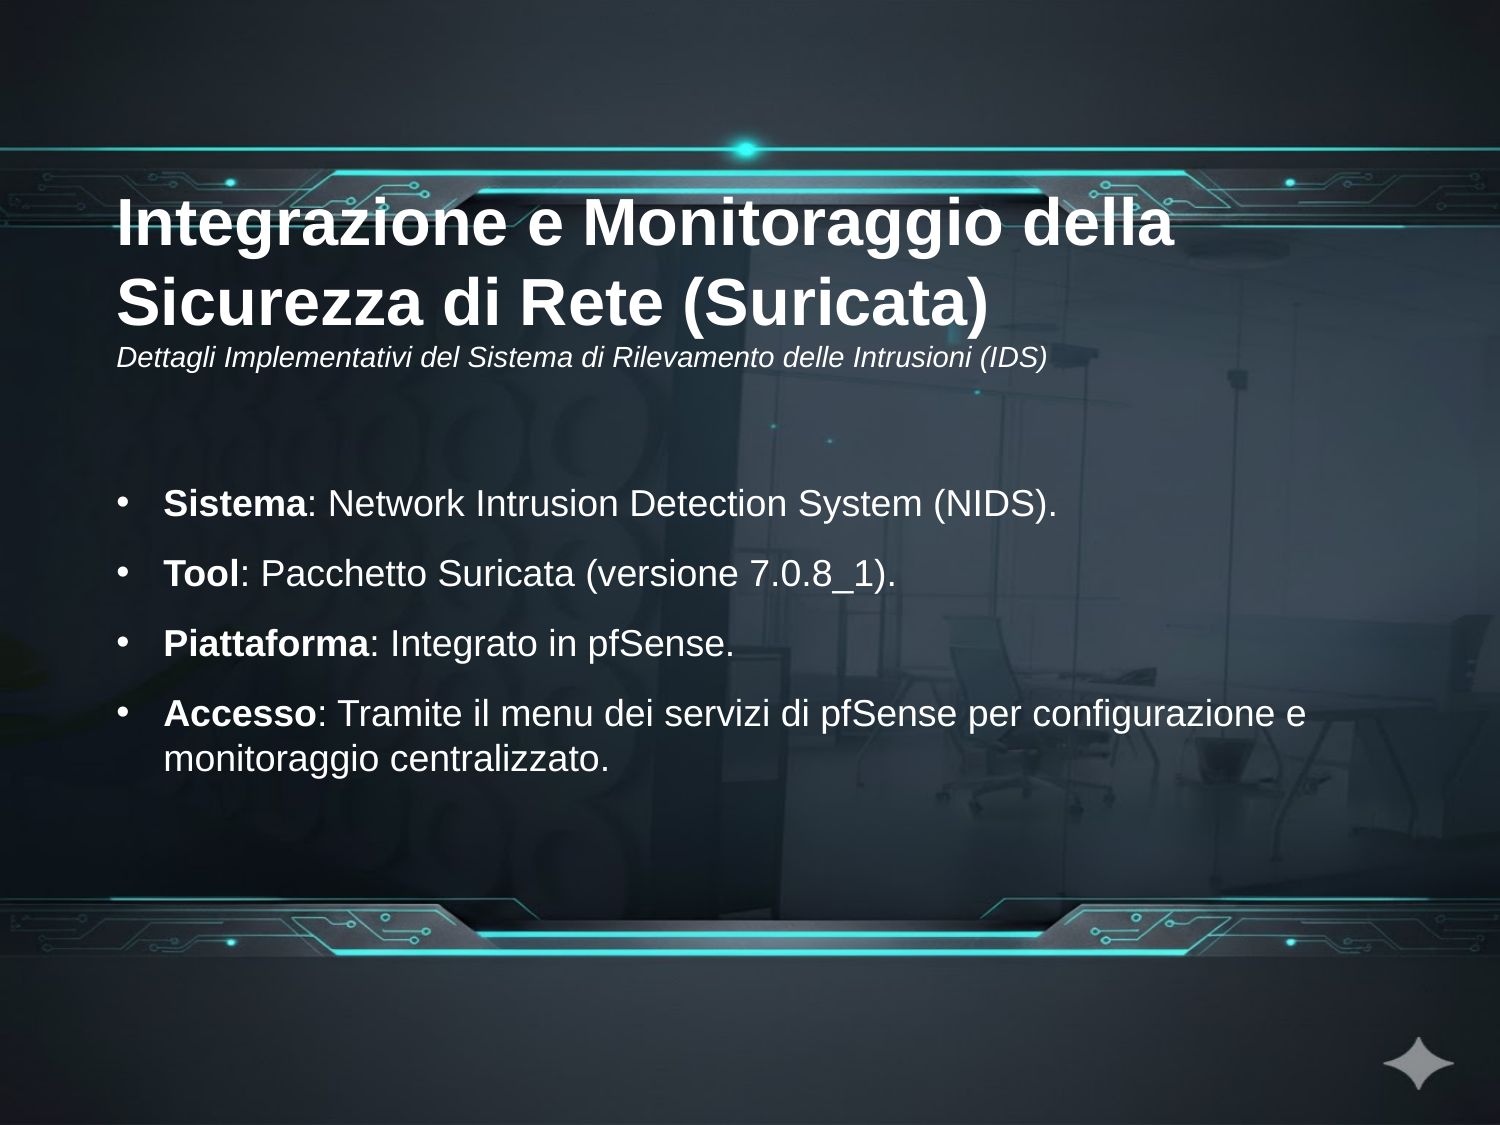

Integrazione e Monitoraggio della Sicurezza di Rete (Suricata)
Dettagli Implementativi del Sistema di Rilevamento delle Intrusioni (IDS)

Sistema: Network Intrusion Detection System (NIDS).

Tool: Pacchetto Suricata (versione 7.0.8_1).

Piattaforma: Integrato in pfSense.

Accesso: Tramite il menu dei servizi di pfSense per configurazione e monitoraggio centralizzato.